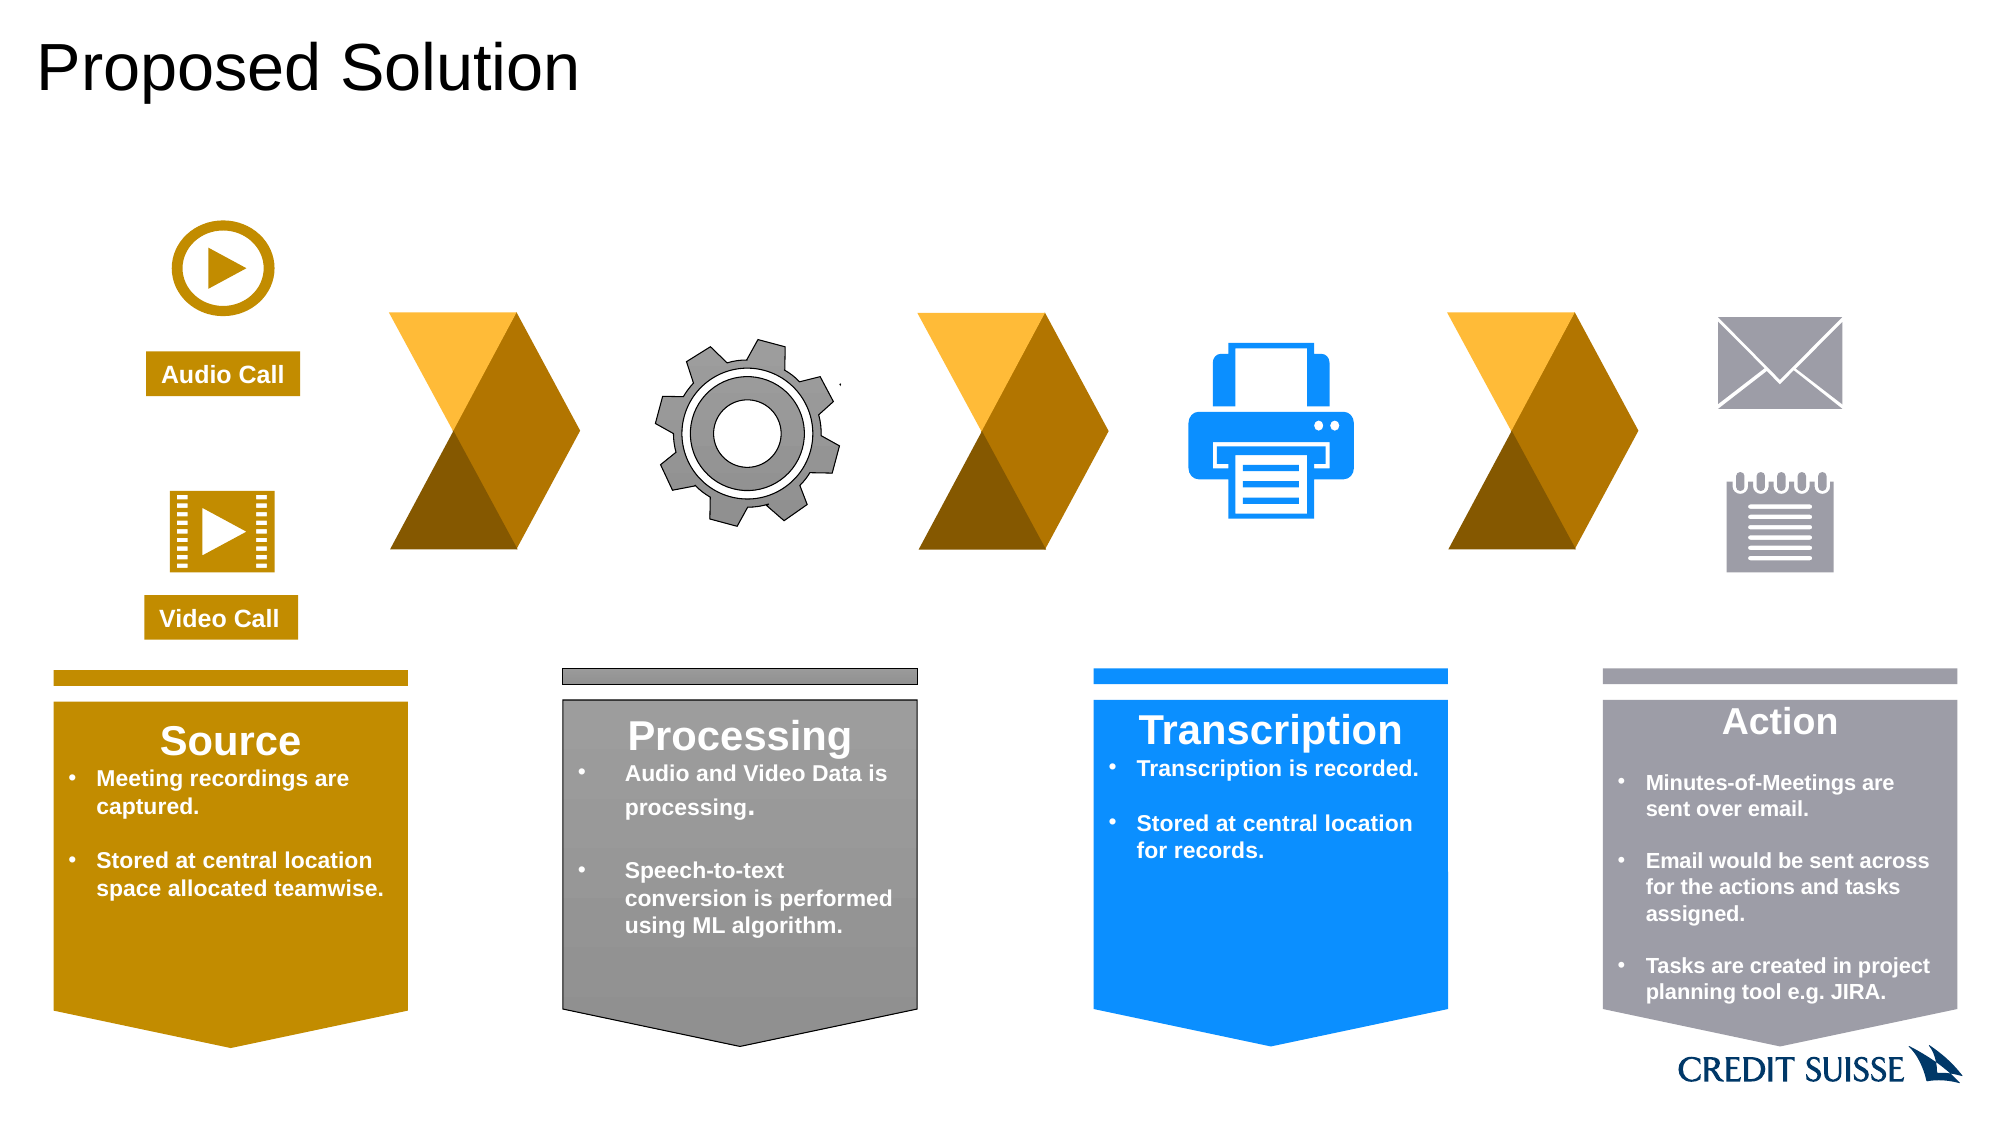

Proposed Solution

Audio Call

Video Call

Processing
Audio and Video Data is processing.

Speech-to-text conversion is performed using ML algorithm.

Transcription
Transcription is recorded.

Stored at central location for records.

Action

Minutes-of-Meetings are sent over email.

Email would be sent across for the actions and tasks assigned.

Tasks are created in project planning tool e.g. JIRA.

Source
Meeting recordings are captured.

Stored at central location space allocated teamwise.